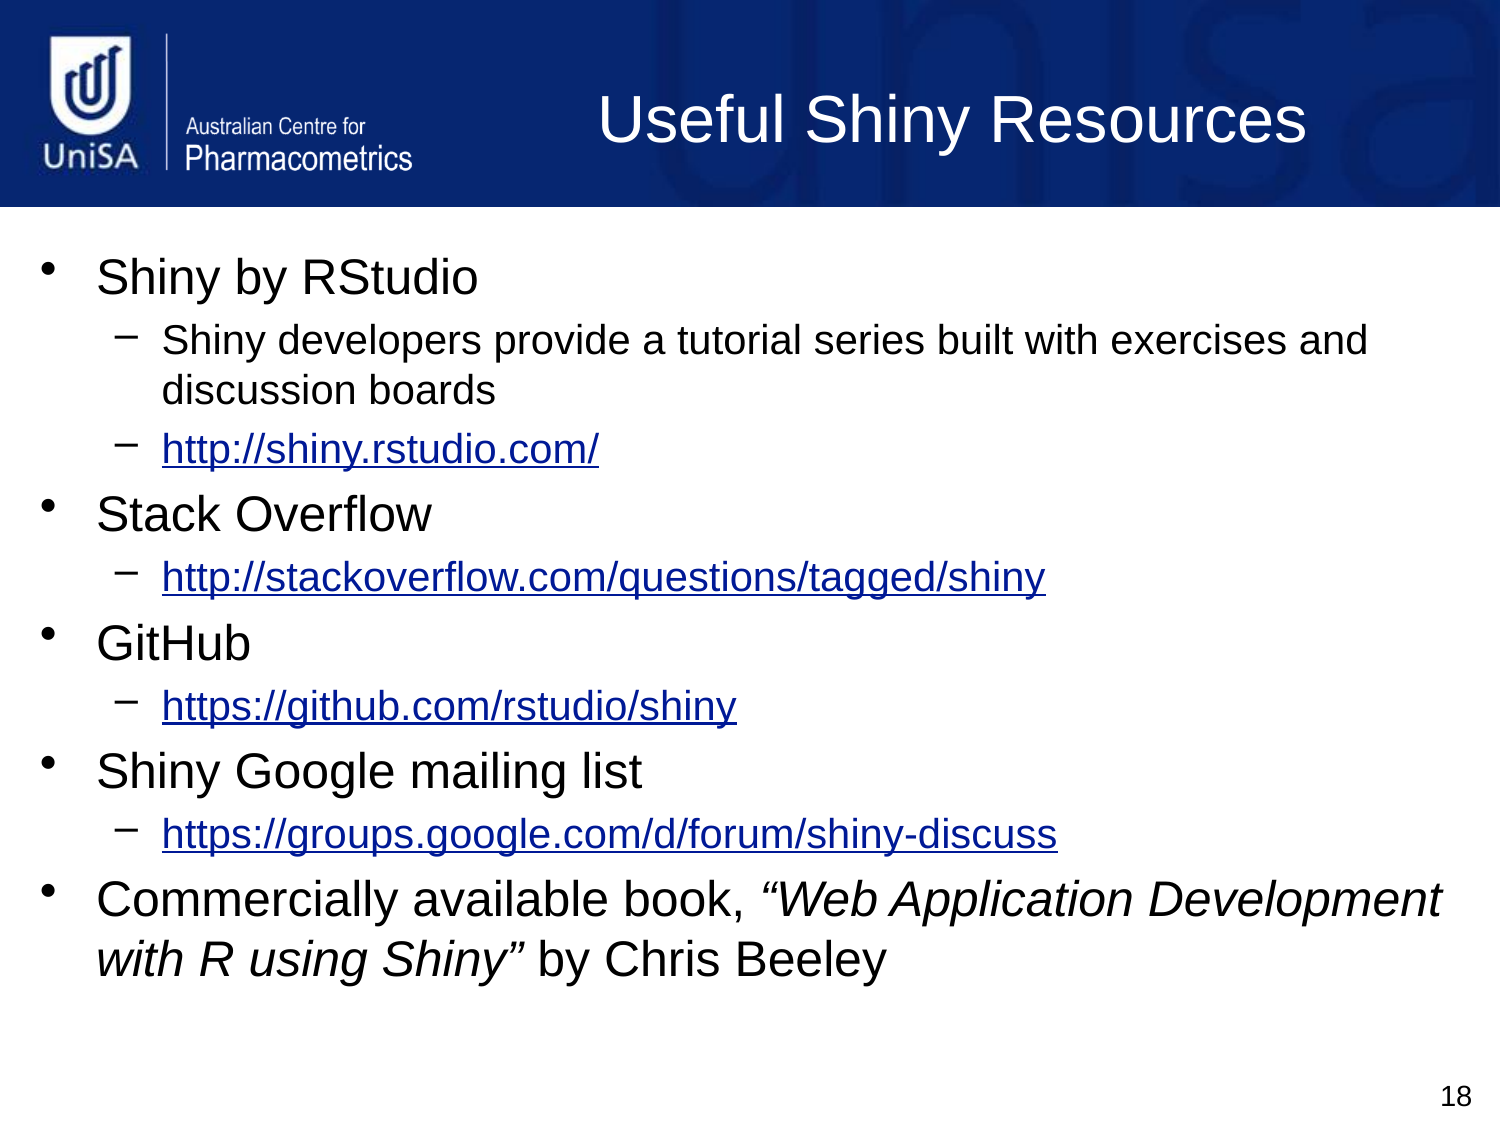

# Useful Shiny Resources
Shiny by RStudio
Shiny developers provide a tutorial series built with exercises and discussion boards
http://shiny.rstudio.com/
Stack Overflow
http://stackoverflow.com/questions/tagged/shiny
GitHub
https://github.com/rstudio/shiny
Shiny Google mailing list
https://groups.google.com/d/forum/shiny-discuss
Commercially available book, “Web Application Development with R using Shiny” by Chris Beeley
18